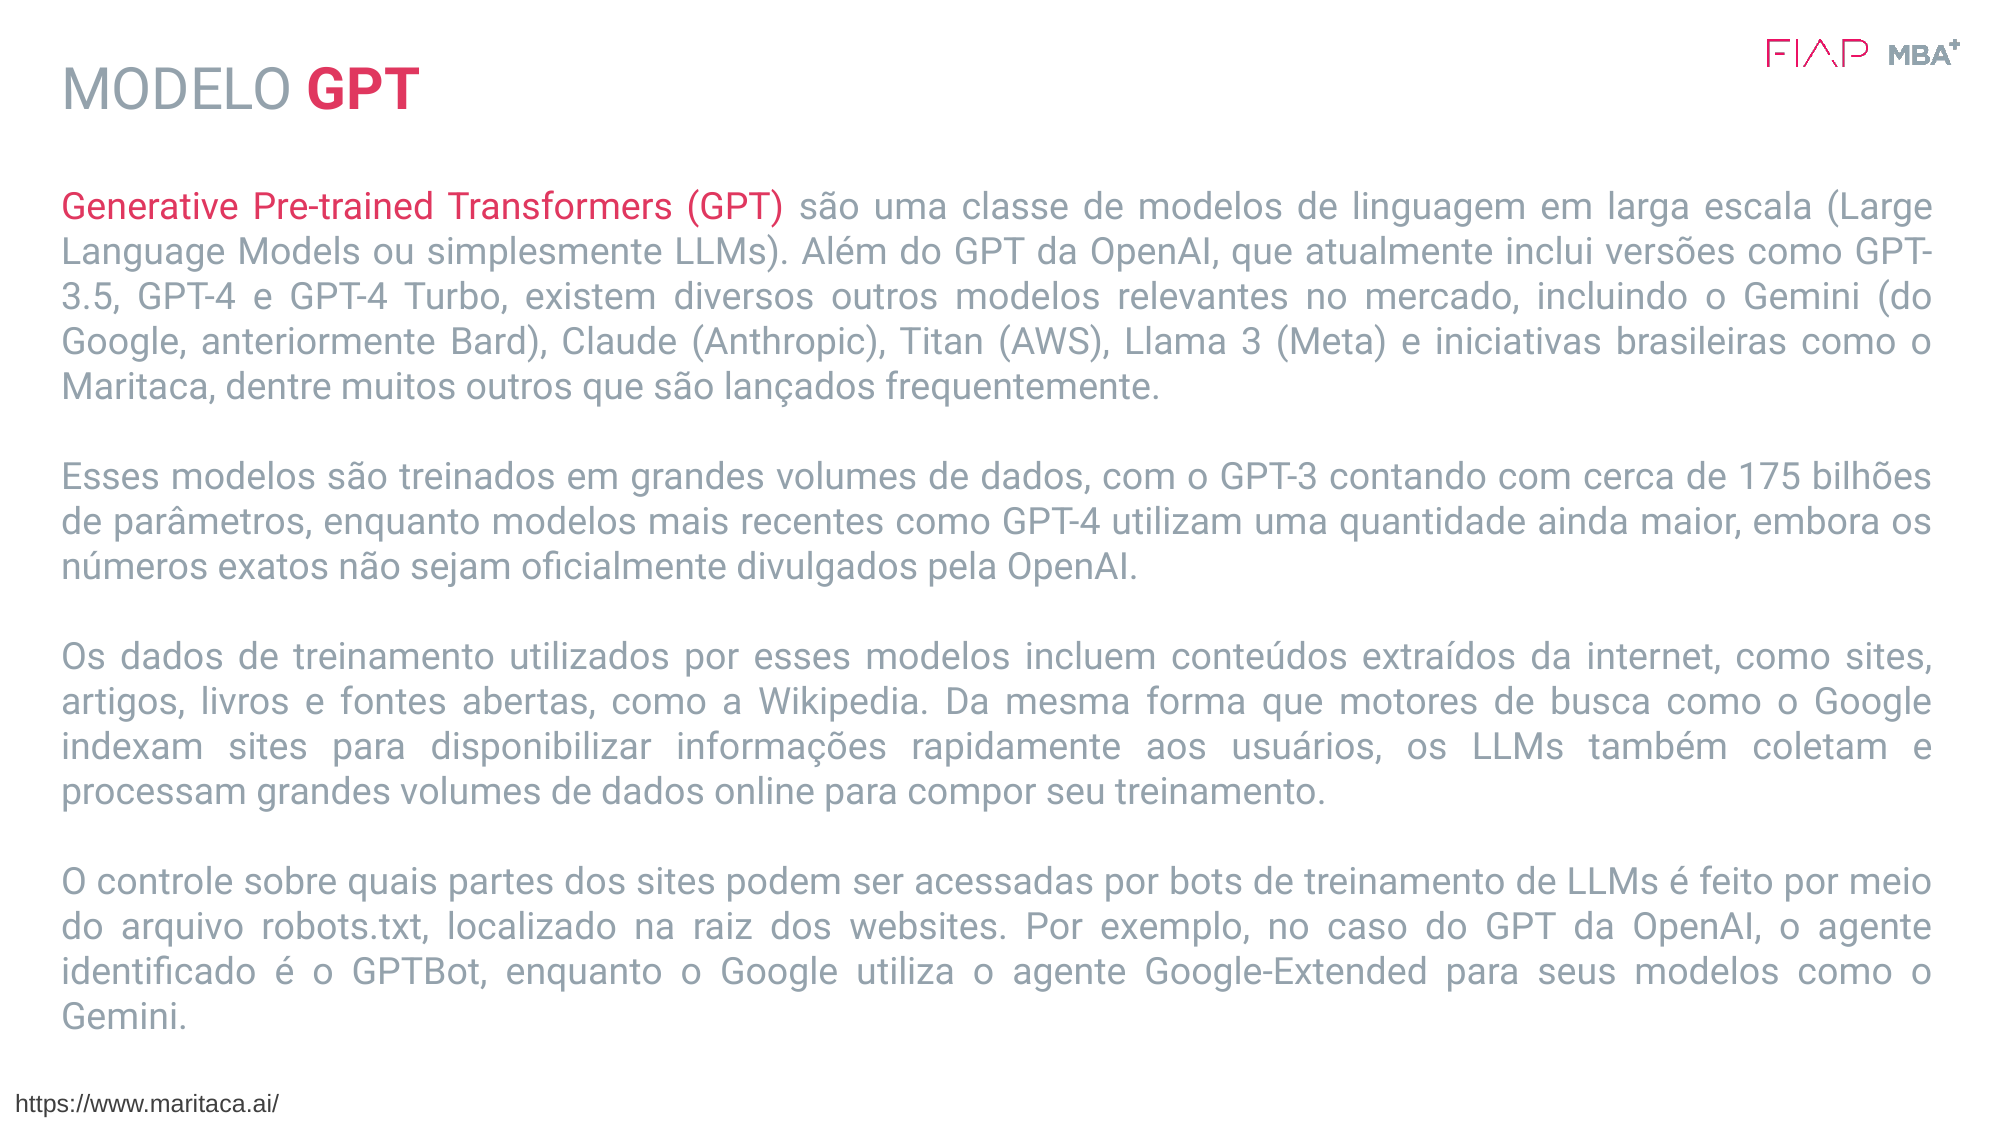

# MODELO GPT
Generative Pre-trained Transformers (GPT) são uma classe de modelos de linguagem em larga escala (Large Language Models ou simplesmente LLMs). Além do GPT da OpenAI, que atualmente inclui versões como GPT-3.5, GPT-4 e GPT-4 Turbo, existem diversos outros modelos relevantes no mercado, incluindo o Gemini (do Google, anteriormente Bard), Claude (Anthropic), Titan (AWS), Llama 3 (Meta) e iniciativas brasileiras como o Maritaca, dentre muitos outros que são lançados frequentemente.

Esses modelos são treinados em grandes volumes de dados, com o GPT-3 contando com cerca de 175 bilhões de parâmetros, enquanto modelos mais recentes como GPT-4 utilizam uma quantidade ainda maior, embora os números exatos não sejam oficialmente divulgados pela OpenAI.

Os dados de treinamento utilizados por esses modelos incluem conteúdos extraídos da internet, como sites, artigos, livros e fontes abertas, como a Wikipedia. Da mesma forma que motores de busca como o Google indexam sites para disponibilizar informações rapidamente aos usuários, os LLMs também coletam e processam grandes volumes de dados online para compor seu treinamento.

O controle sobre quais partes dos sites podem ser acessadas por bots de treinamento de LLMs é feito por meio do arquivo robots.txt, localizado na raiz dos websites. Por exemplo, no caso do GPT da OpenAI, o agente identificado é o GPTBot, enquanto o Google utiliza o agente Google-Extended para seus modelos como o Gemini.
https://www.maritaca.ai/